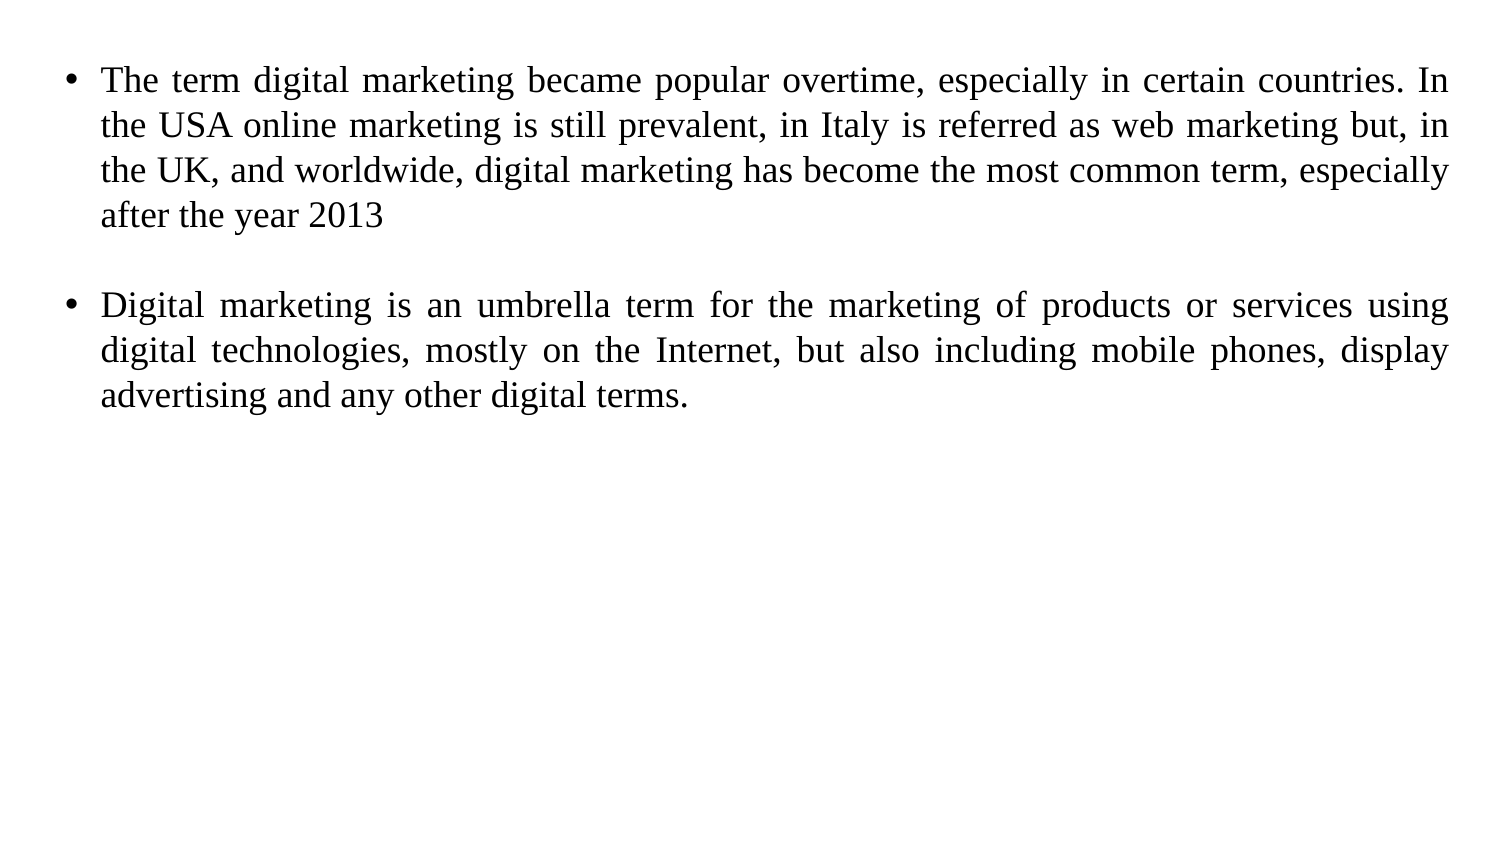

The term digital marketing became popular overtime, especially in certain countries. In the USA online marketing is still prevalent, in Italy is referred as web marketing but, in the UK, and worldwide, digital marketing has become the most common term, especially after the year 2013

Digital marketing is an umbrella term for the marketing of products or services using digital technologies, mostly on the Internet, but also including mobile phones, display advertising and any other digital terms.